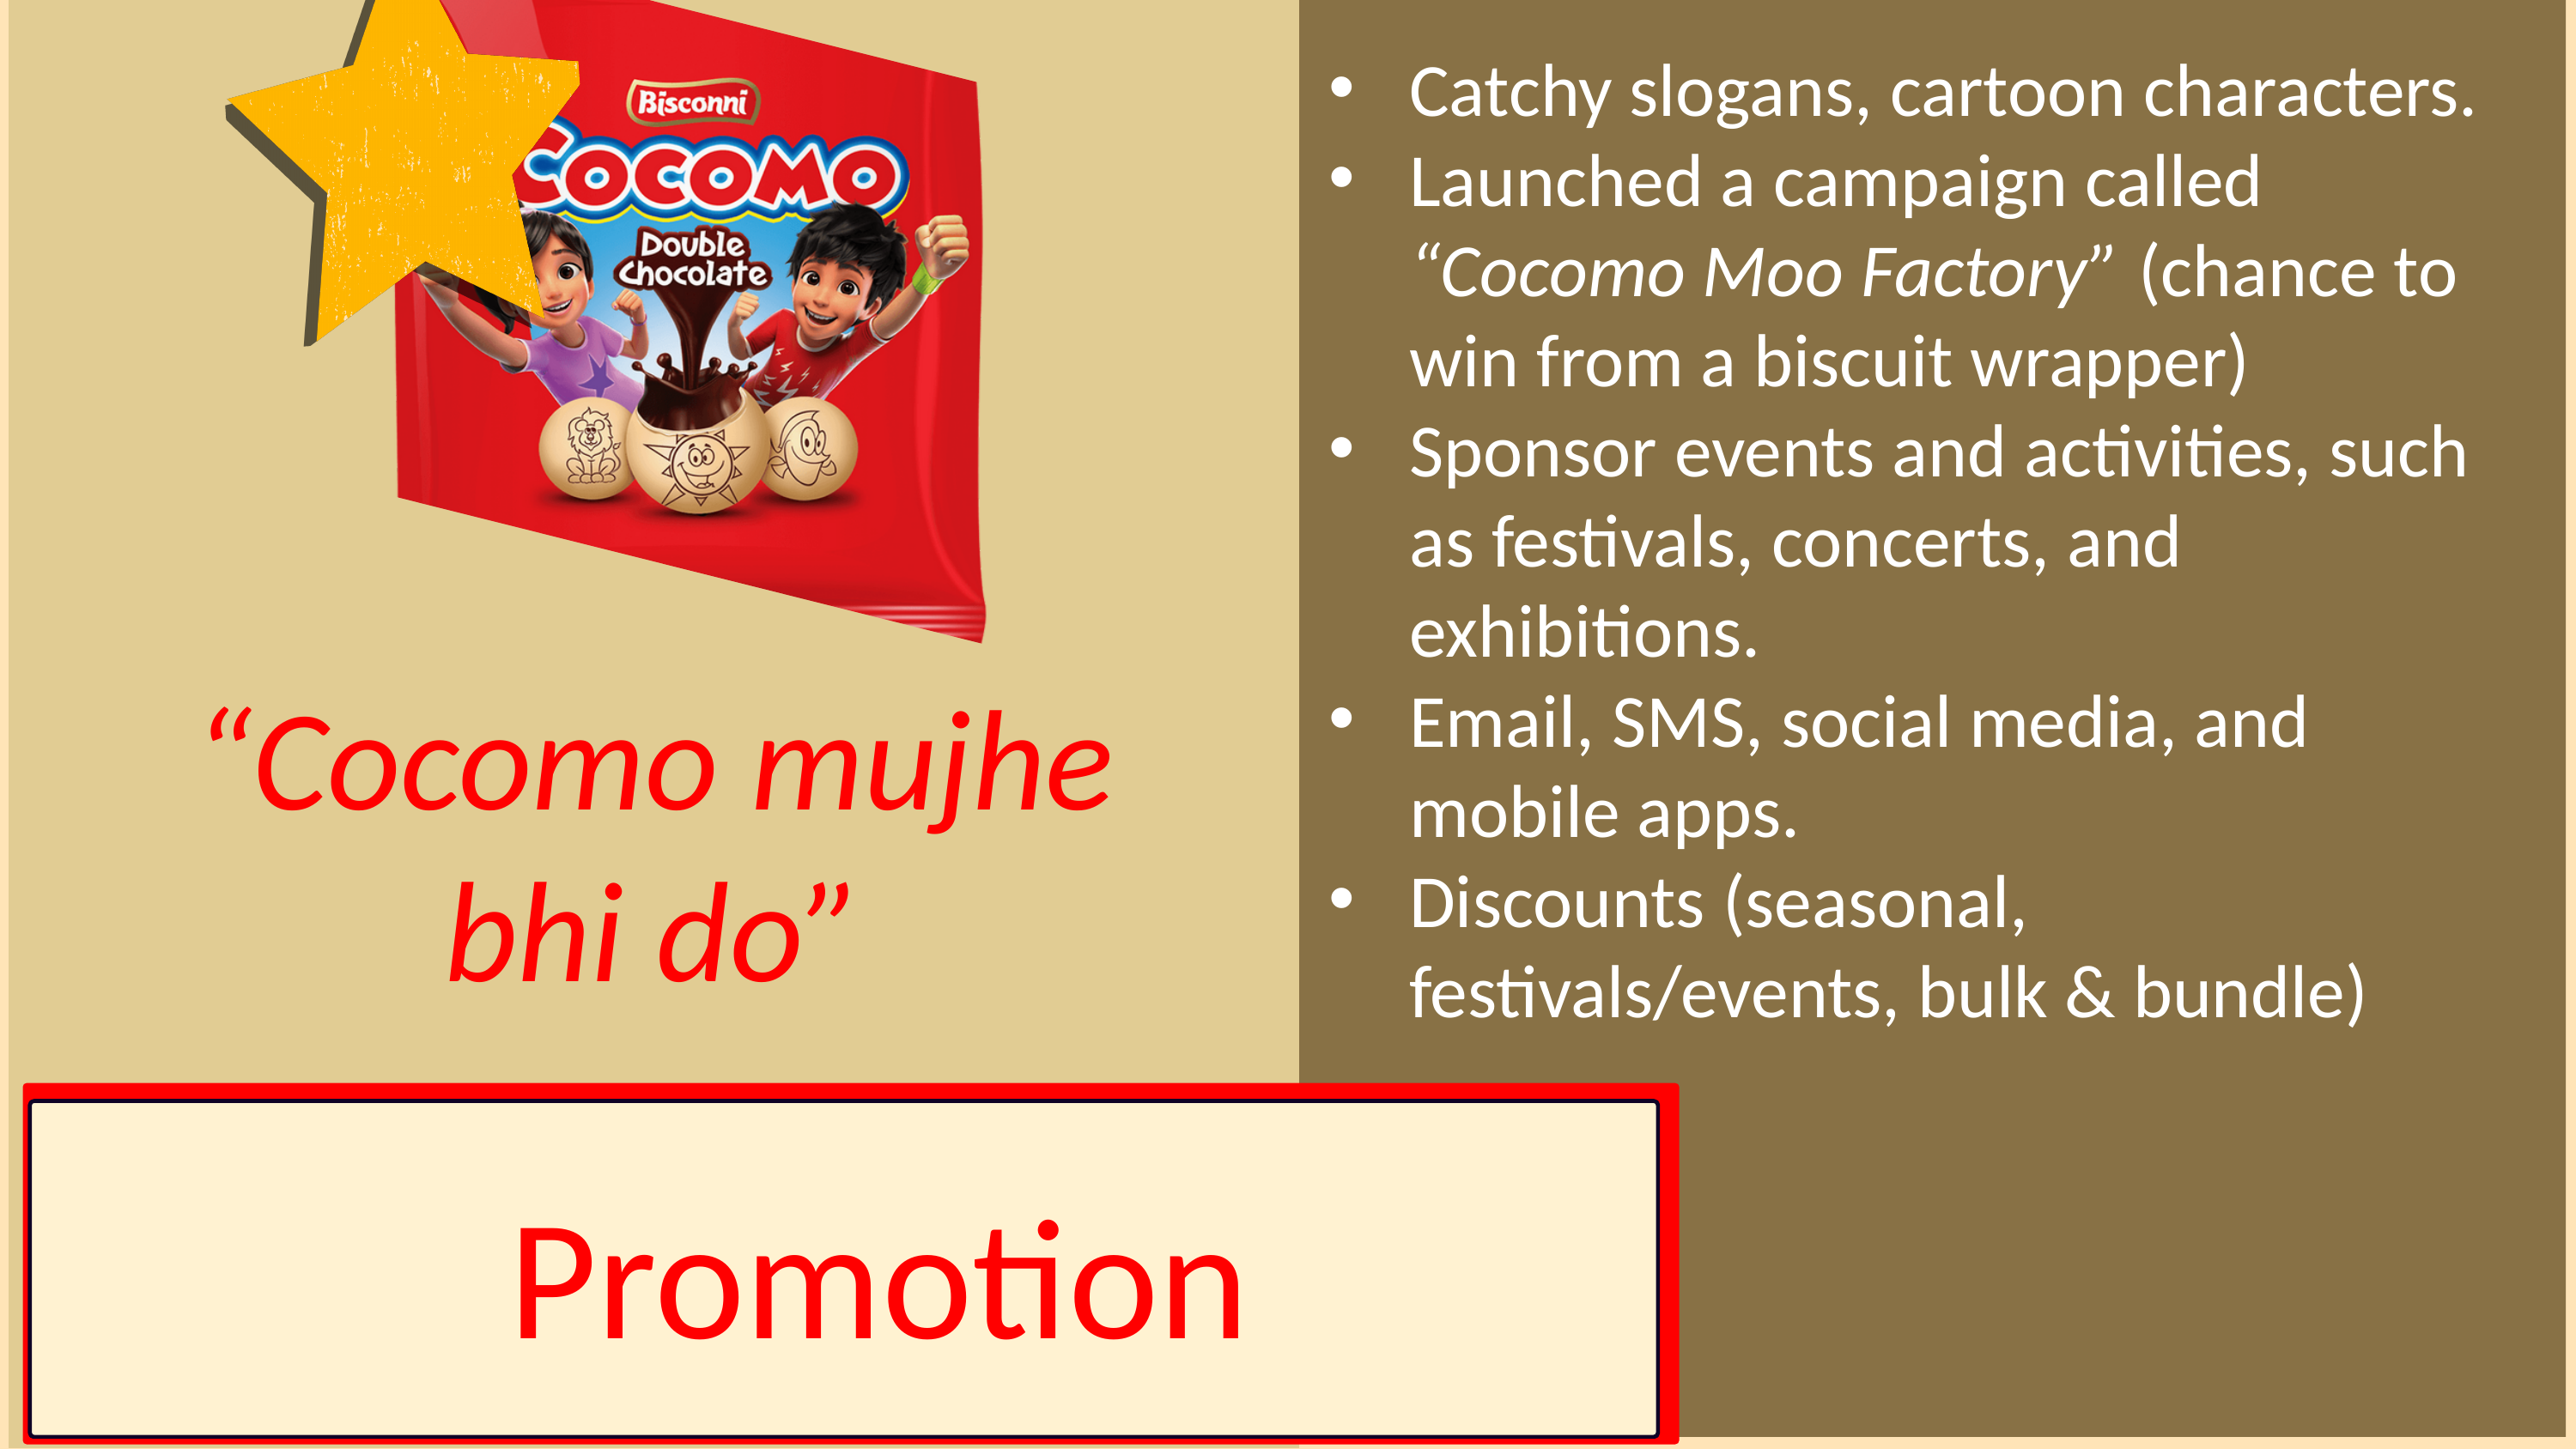

Catchy slogans, cartoon characters.
Launched a campaign called “Cocomo Moo Factory” (chance to win from a biscuit wrapper)
Sponsor events and activities, such as festivals, concerts, and exhibitions.
Email, SMS, social media, and mobile apps.
Discounts (seasonal, festivals/events, bulk & bundle)

“Cocomo mujhe bhi do”

Promotion